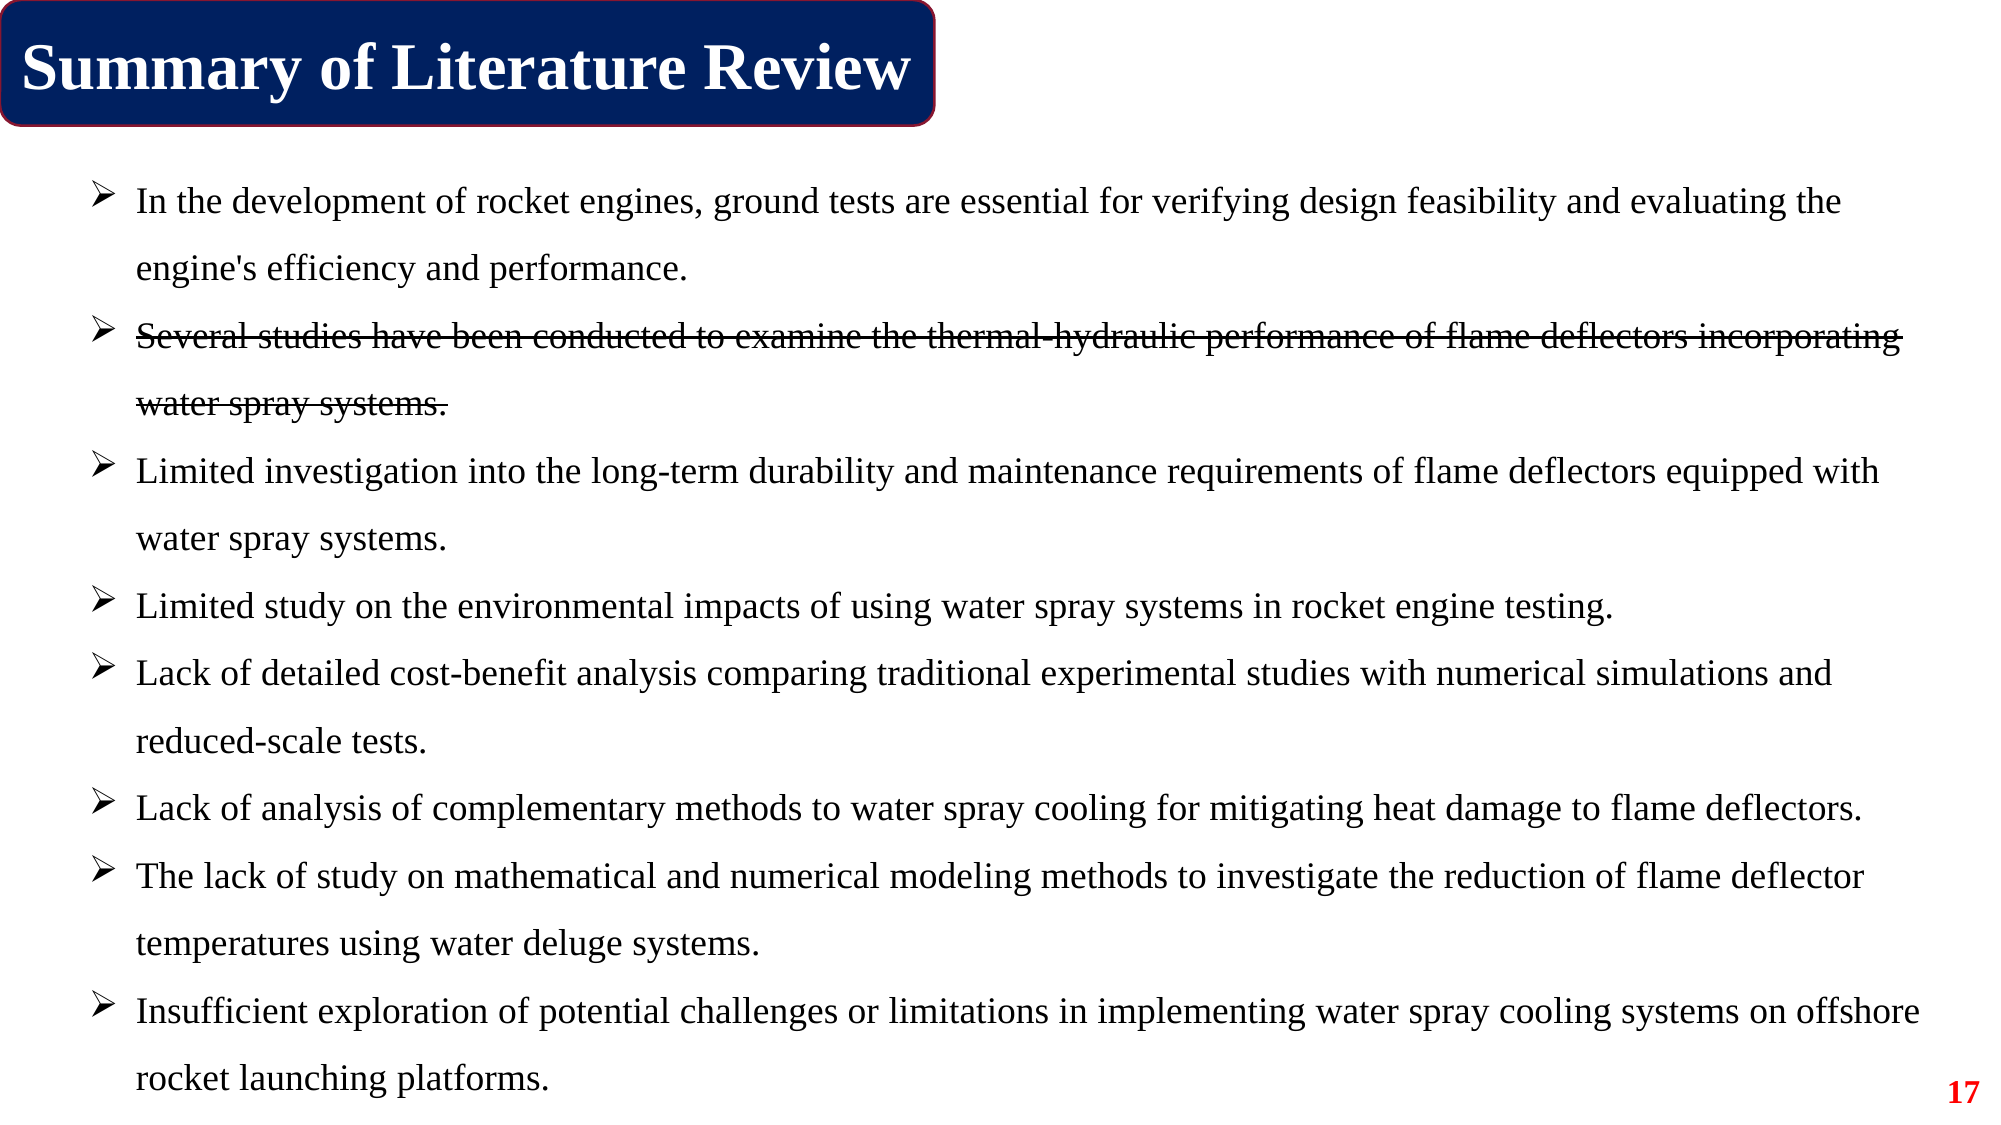

Summary of Literature Review
In the development of rocket engines, ground tests are essential for verifying design feasibility and evaluating the engine's efficiency and performance.
Several studies have been conducted to examine the thermal-hydraulic performance of flame deflectors incorporating water spray systems.
Limited investigation into the long-term durability and maintenance requirements of flame deflectors equipped with water spray systems.
Limited study on the environmental impacts of using water spray systems in rocket engine testing.
Lack of detailed cost-benefit analysis comparing traditional experimental studies with numerical simulations and reduced-scale tests.
Lack of analysis of complementary methods to water spray cooling for mitigating heat damage to flame deflectors.
The lack of study on mathematical and numerical modeling methods to investigate the reduction of flame deflector temperatures using water deluge systems.
Insufficient exploration of potential challenges or limitations in implementing water spray cooling systems on offshore rocket launching platforms.
17